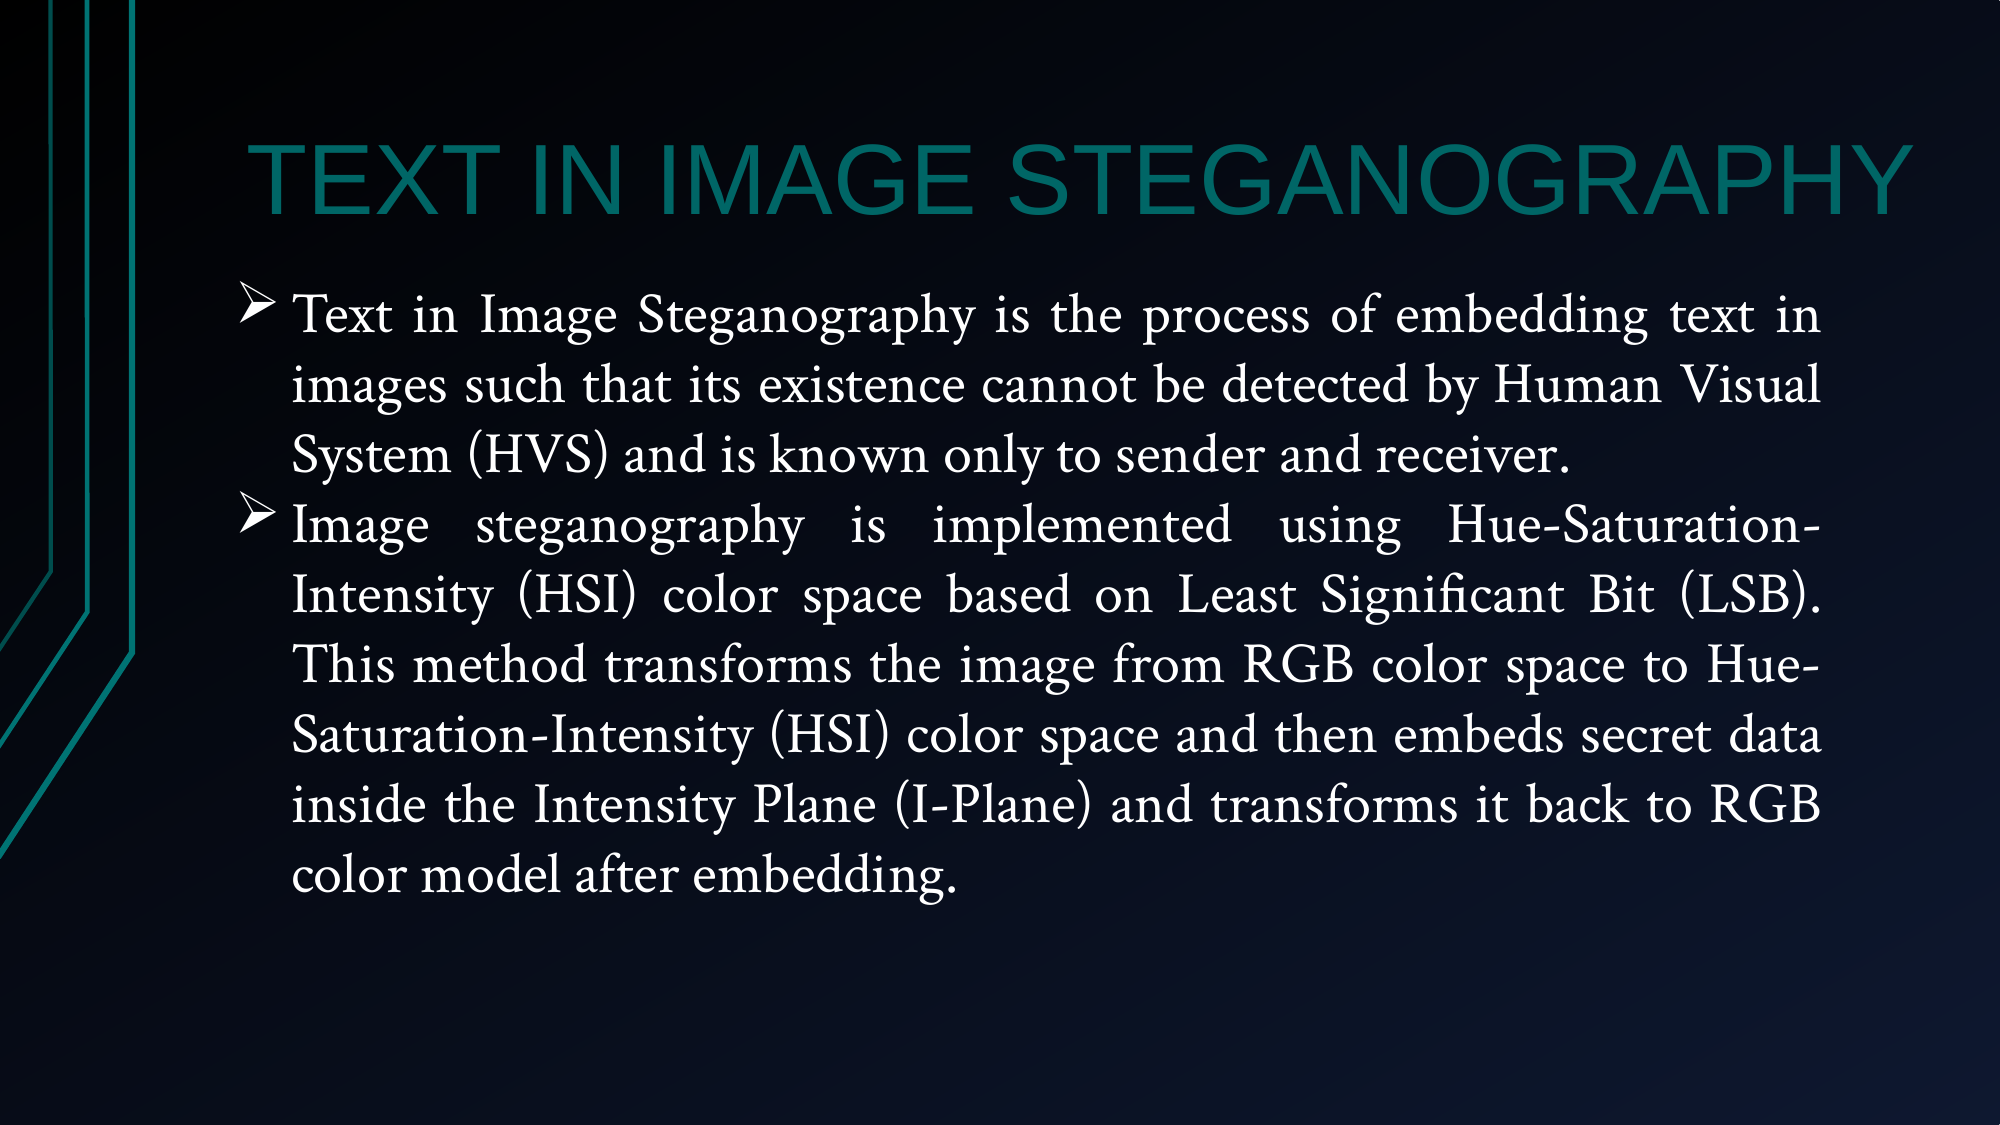

TEXT IN IMAGE STEGANOGRAPHY
Text in Image Steganography is the process of embedding text in images such that its existence cannot be detected by Human Visual System (HVS) and is known only to sender and receiver.
Image steganography is implemented using Hue-Saturation-Intensity (HSI) color space based on Least Significant Bit (LSB). This method transforms the image from RGB color space to Hue-Saturation-Intensity (HSI) color space and then embeds secret data inside the Intensity Plane (I-Plane) and transforms it back to RGB color model after embedding.